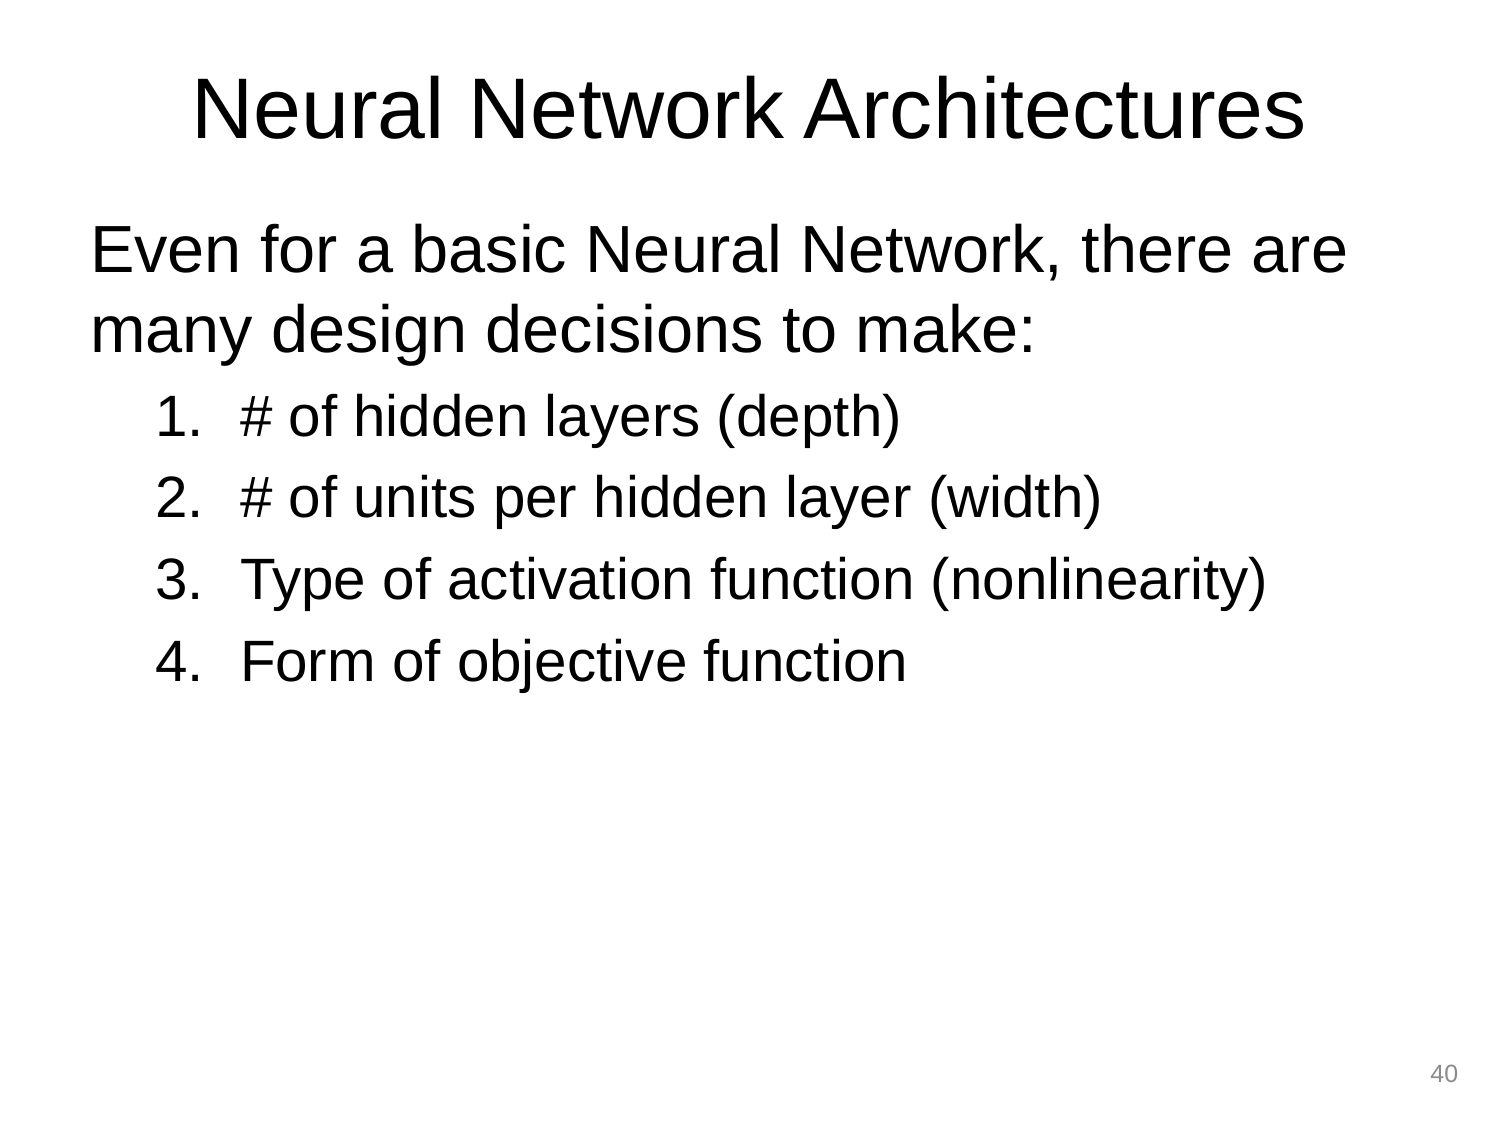

# Neural Network Architectures
Even for a basic Neural Network, there are many design decisions to make:
# of hidden layers (depth)
# of units per hidden layer (width)
Type of activation function (nonlinearity)
Form of objective function
40